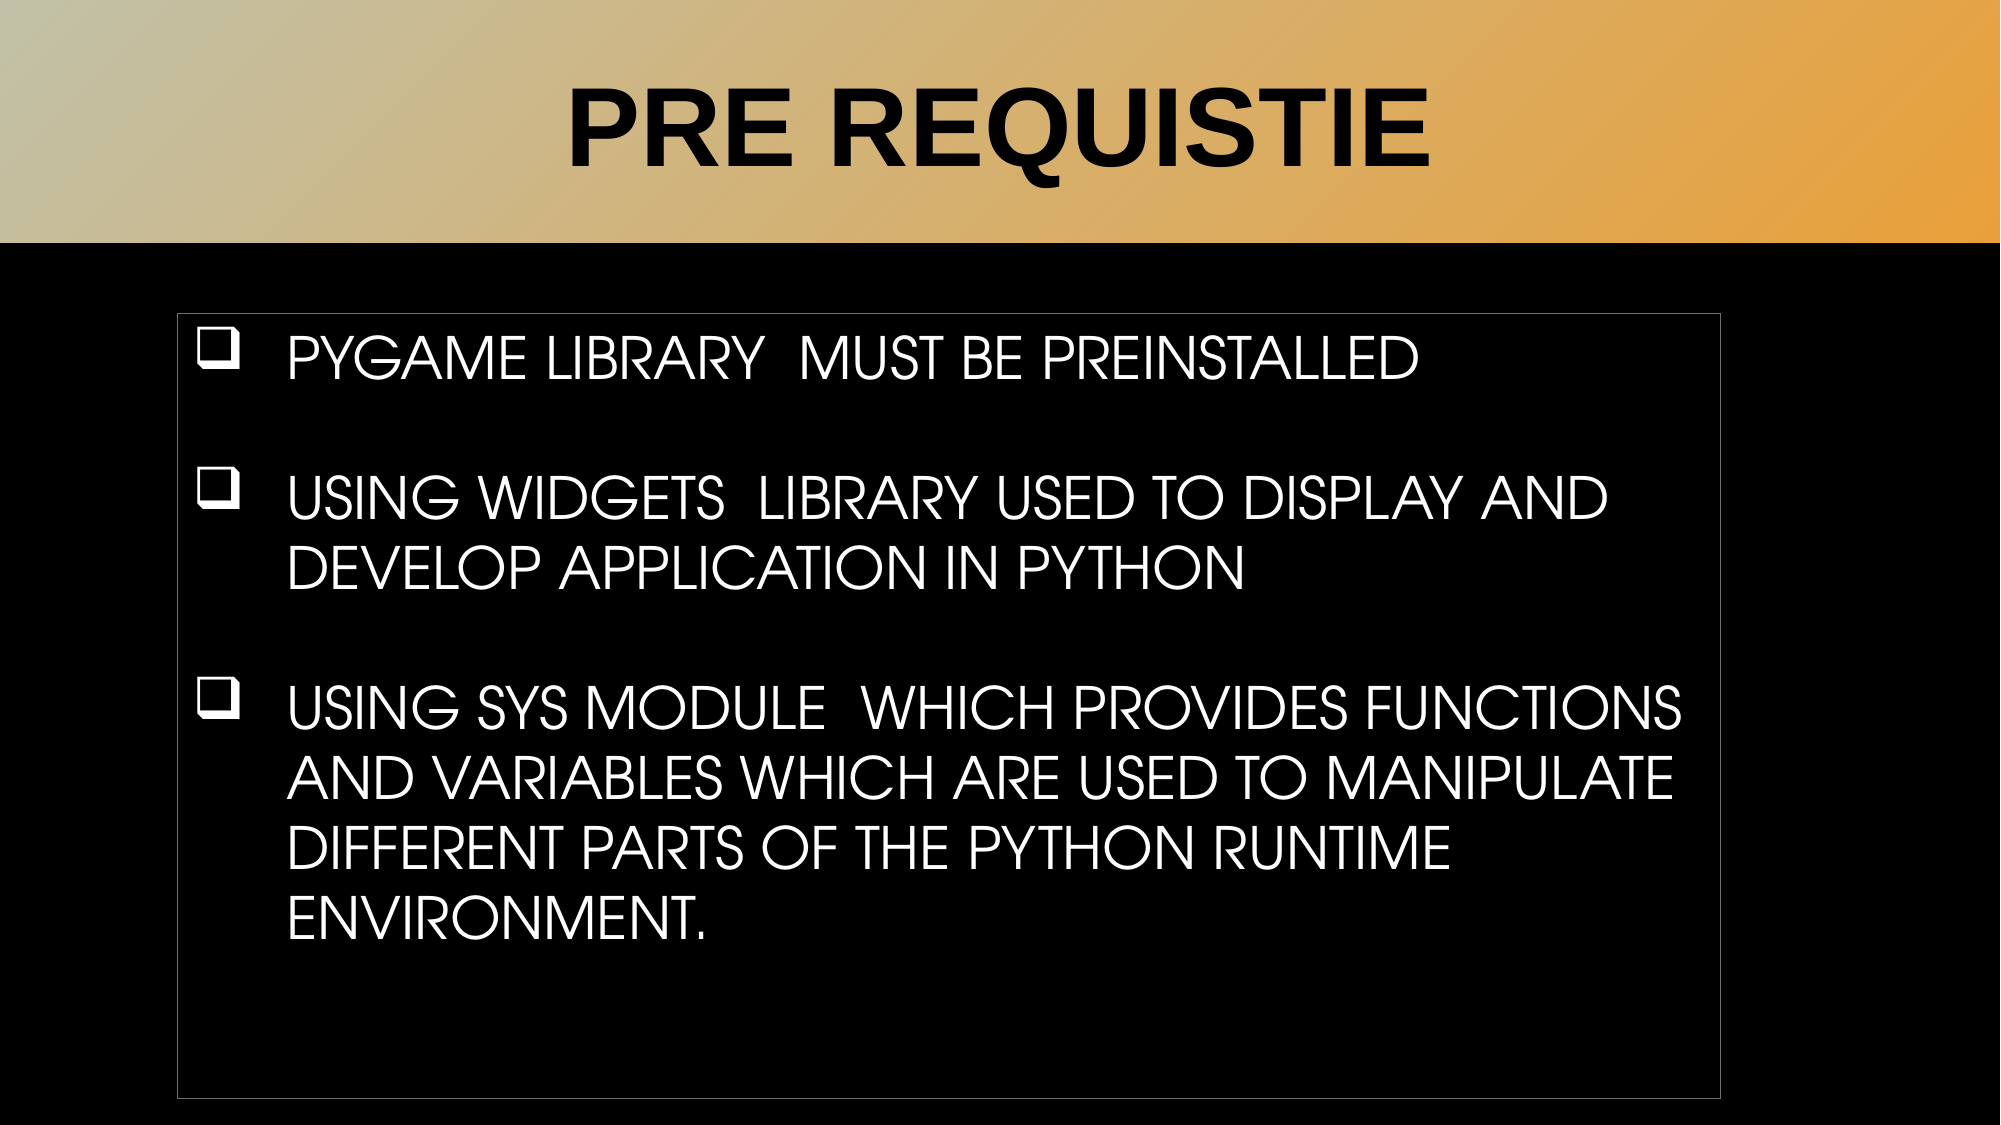

PRE REQUISTIE
PYGAME LIBRARY  MUST BE PREINSTALLED

USING WIDGETS  LIBRARY USED TO DISPLAY AND DEVELOP APPLICATION IN PYTHON

USING SYS MODULE  WHICH PROVIDES FUNCTIONS AND VARIABLES WHICH ARE USED TO MANIPULATE DIFFERENT PARTS OF THE PYTHON RUNTIME ENVIRONMENT.